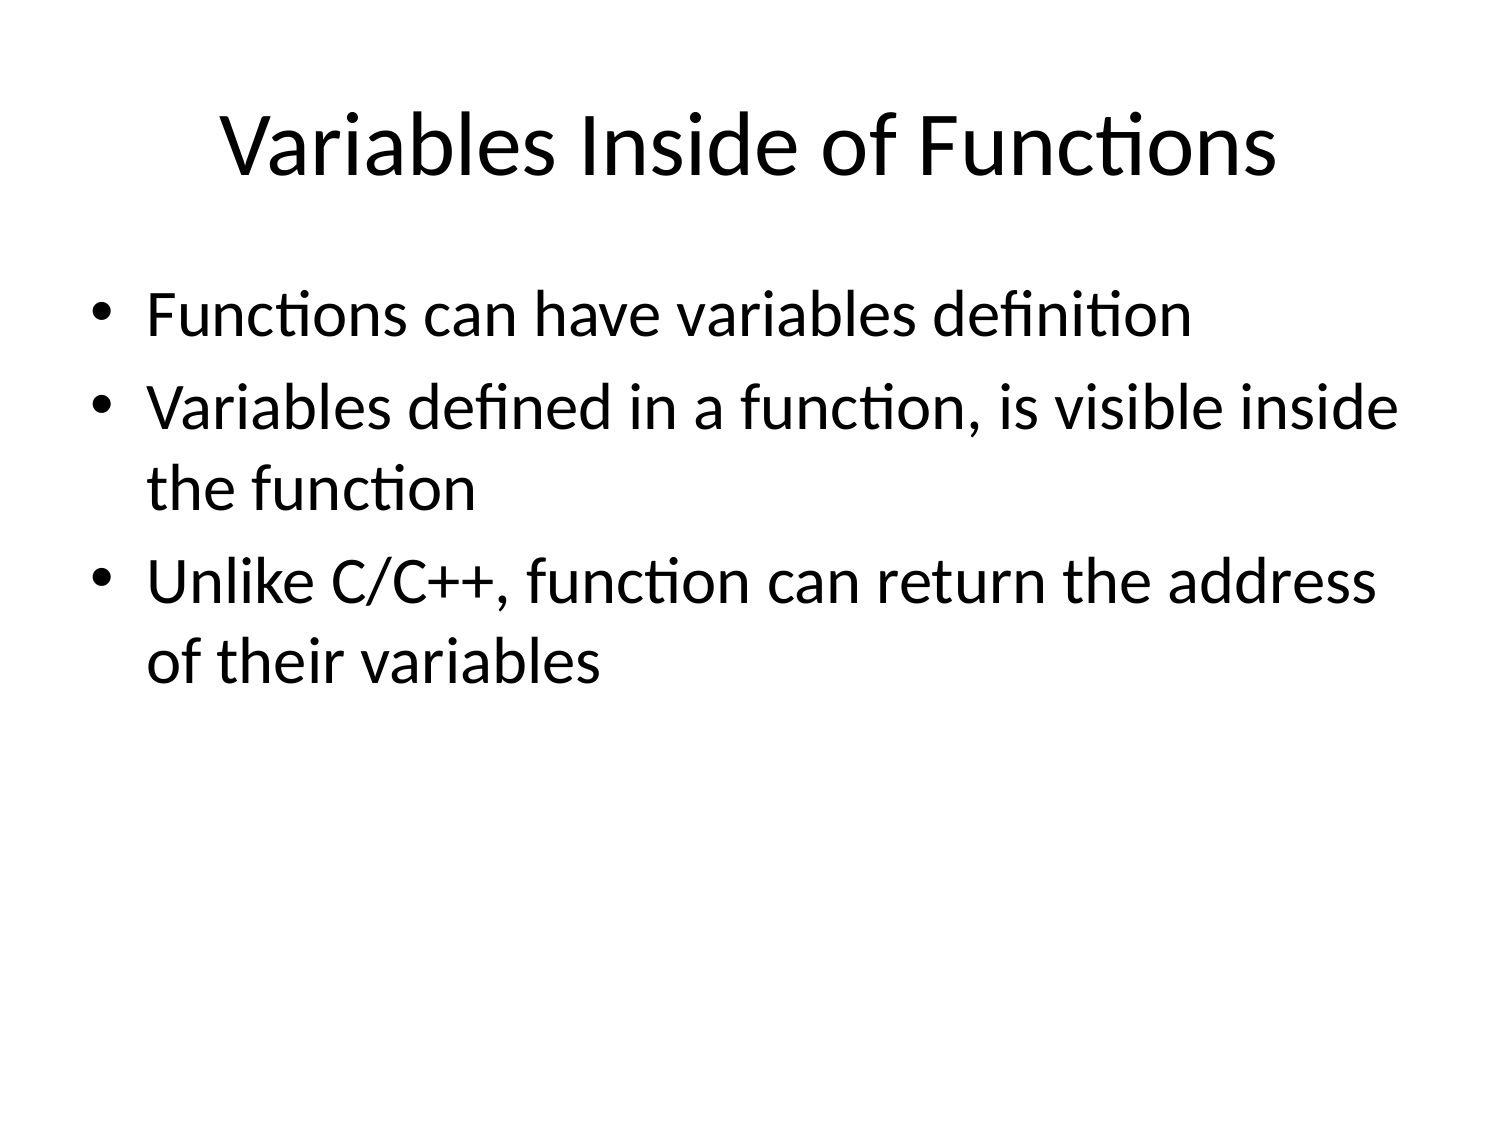

# Variables Inside of Functions
Functions can have variables definition
Variables defined in a function, is visible inside the function
Unlike C/C++, function can return the address of their variables